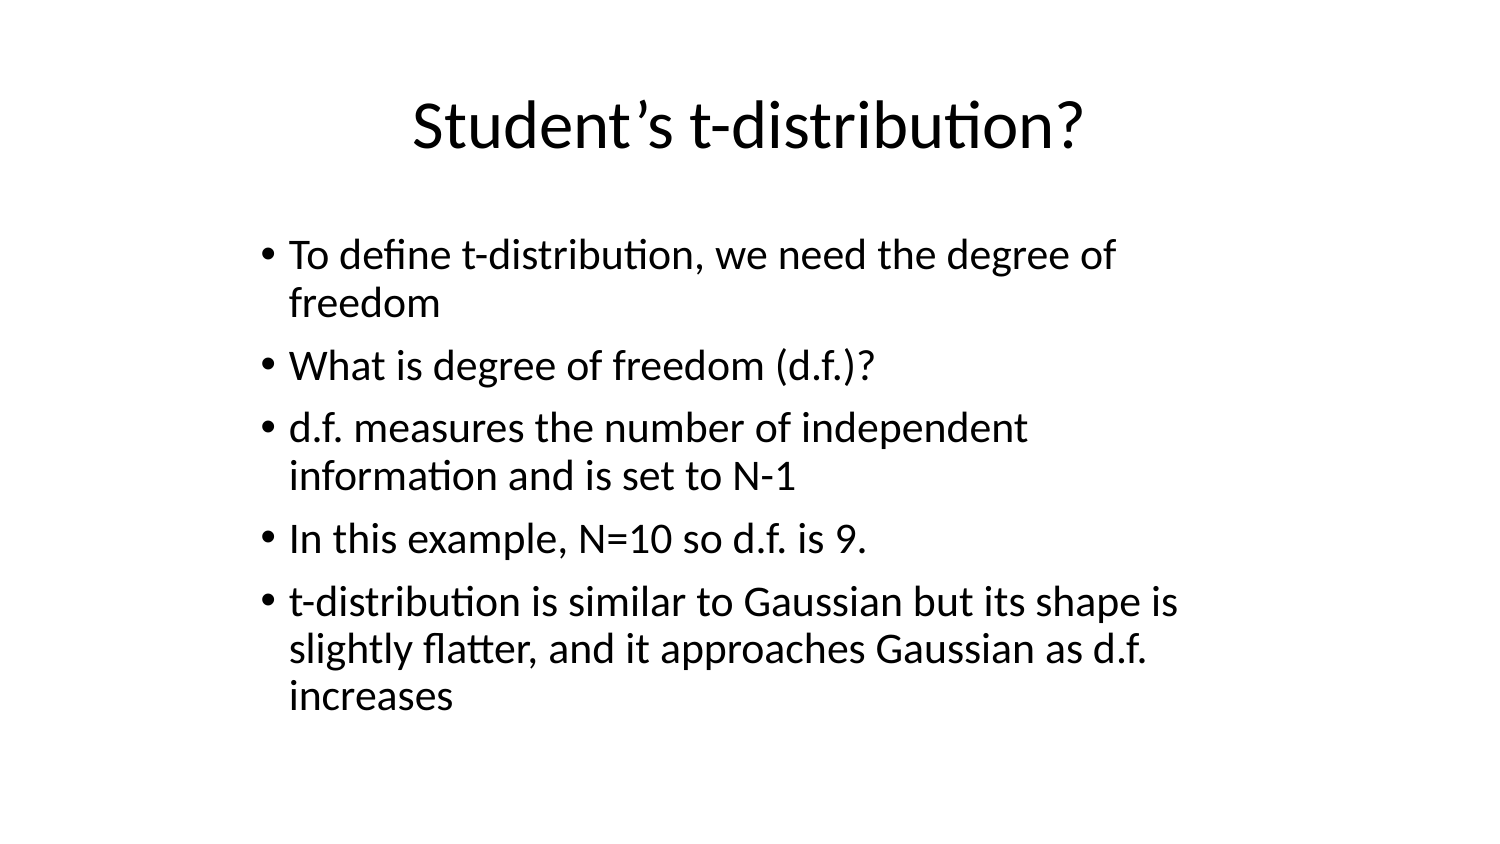

# Student’s t-distribution?
To define t-distribution, we need the degree of freedom
What is degree of freedom (d.f.)?
d.f. measures the number of independent information and is set to N-1
In this example, N=10 so d.f. is 9.
t-distribution is similar to Gaussian but its shape is slightly flatter, and it approaches Gaussian as d.f. increases